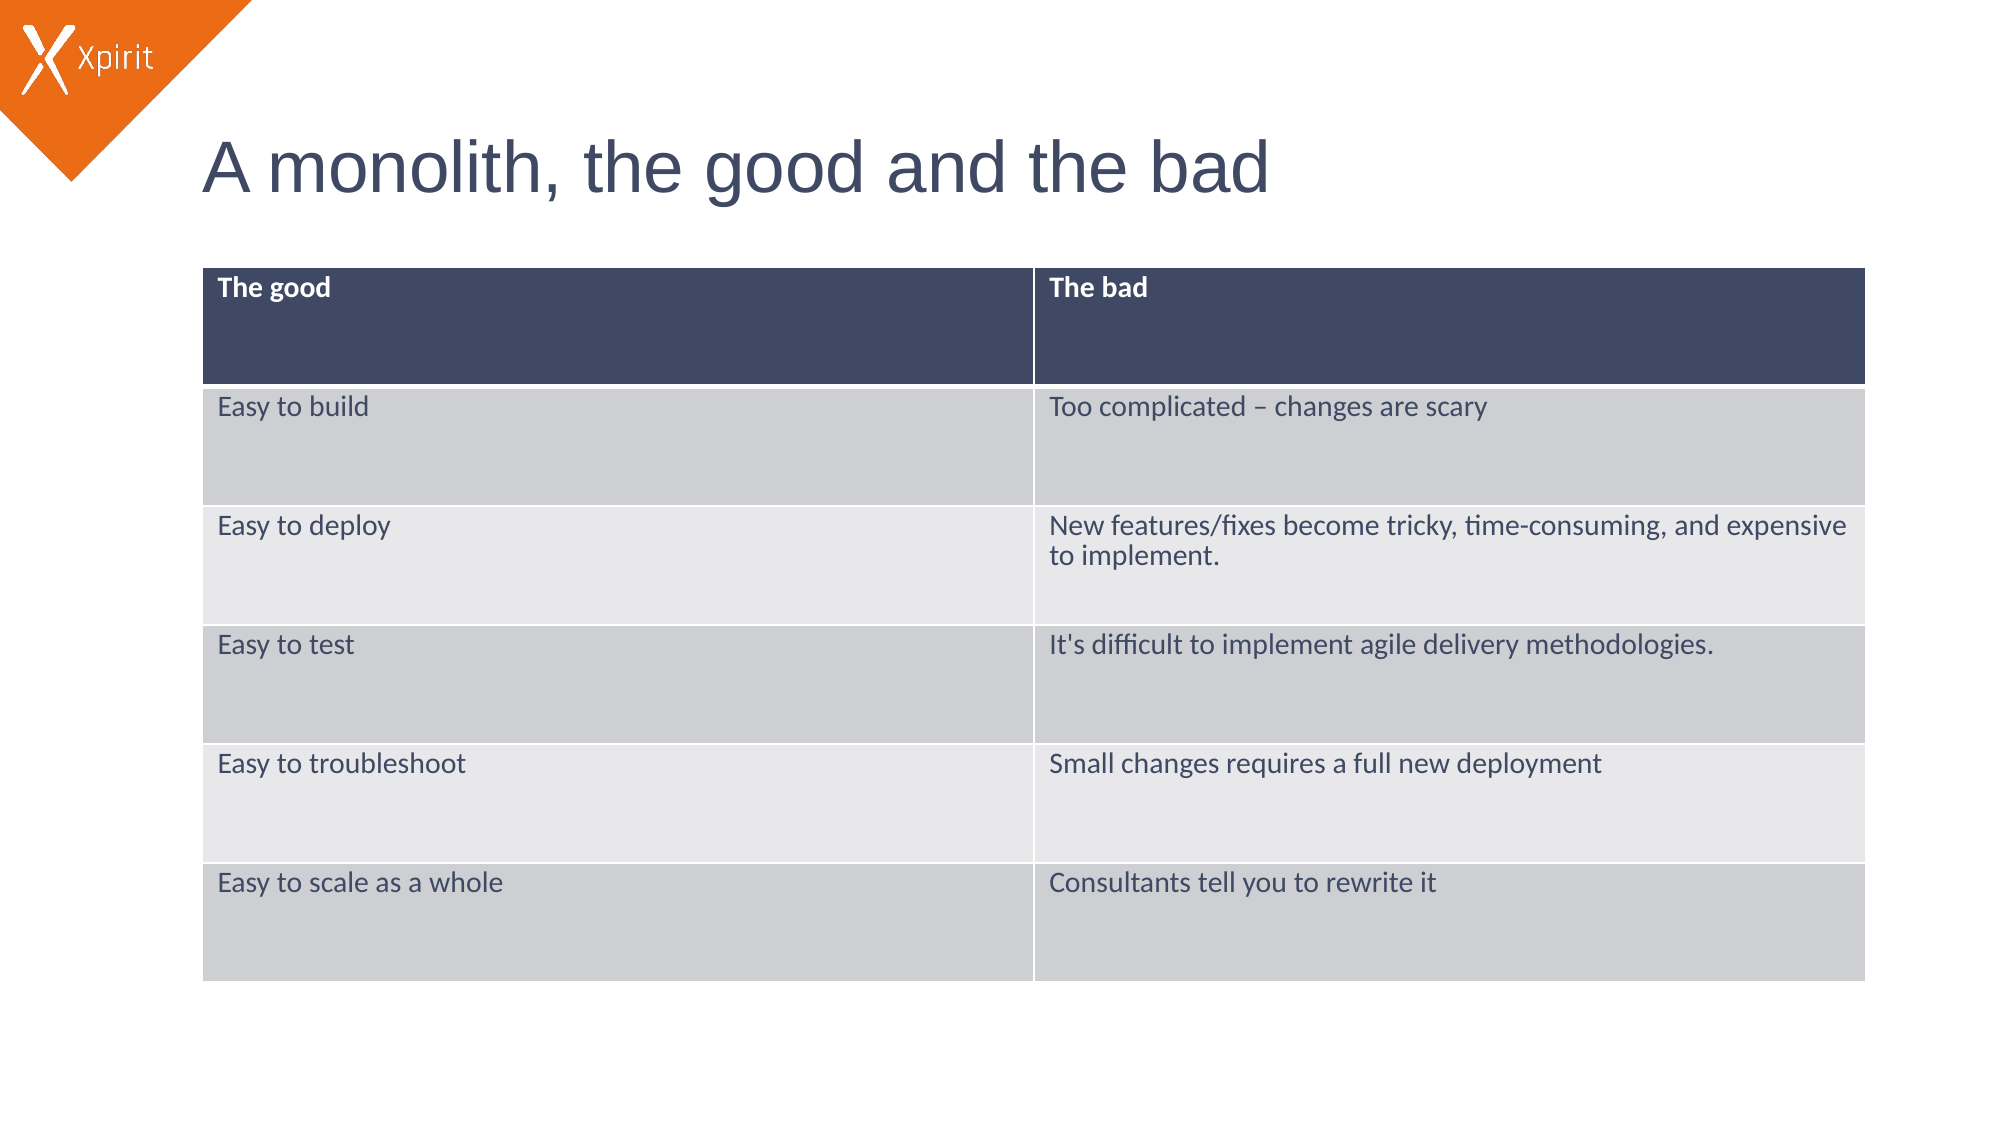

# A monolith, the good and the bad
| The good | The bad |
| --- | --- |
| Easy to build | Too complicated – changes are scary |
| Easy to deploy | New features/fixes become tricky, time-consuming, and expensive to implement. |
| Easy to test | It's difficult to implement agile delivery methodologies. |
| Easy to troubleshoot | Small changes requires a full new deployment |
| Easy to scale as a whole | Consultants tell you to rewrite it |